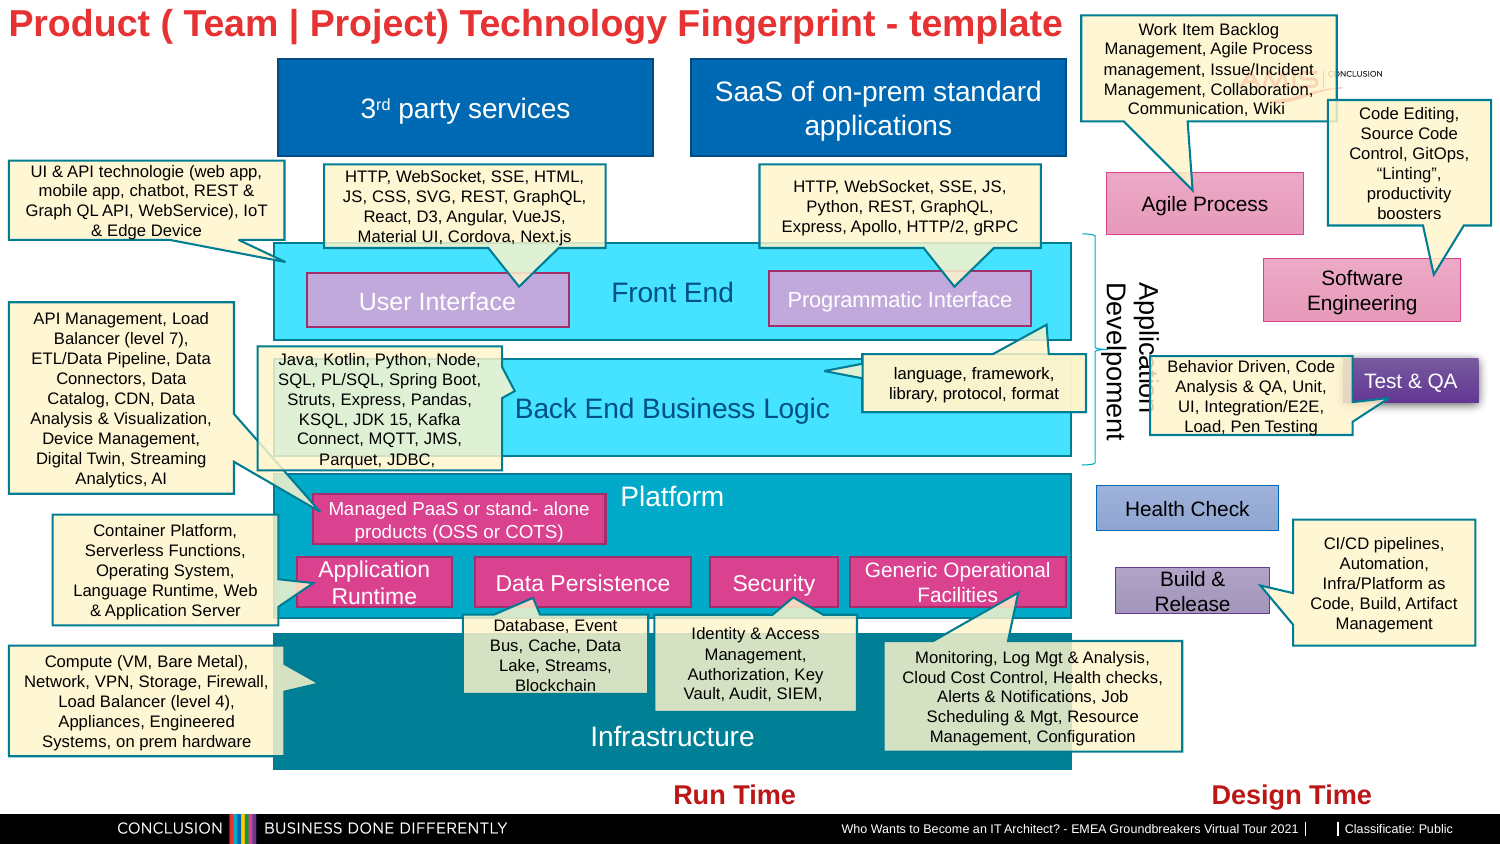

# Product ( Team | Project) Technology Fingerprint - template
Work Item Backlog Management, Agile Process management, Issue/Incident Management, Collaboration, Communication, Wiki
3rd party services
SaaS of on-prem standard applications
Code Editing, Source Code Control, GitOps, “Linting”, productivity boosters
UI & API technologie (web app, mobile app, chatbot, REST & Graph QL API, WebService), IoT & Edge Device
HTTP, WebSocket, SSE, HTML, JS, CSS, SVG, REST, GraphQL, React, D3, Angular, VueJS, Material UI, Cordova, Next.js
HTTP, WebSocket, SSE, JS, Python, REST, GraphQL, Express, Apollo, HTTP/2, gRPC
Agile Process

Front End
Software Engineering
Programmatic Interface
User Interface
API Management, Load Balancer (level 7), ETL/Data Pipeline, Data Connectors, Data Catalog, CDN, Data Analysis & Visualization, Device Management, Digital Twin, Streaming Analytics, AI
Application
Develpoment
Java, Kotlin, Python, Node, SQL, PL/SQL, Spring Boot, Struts, Express, Pandas, KSQL, JDK 15, Kafka Connect, MQTT, JMS, Parquet, JDBC,
language, framework, library, protocol, format
language, framework, library, protocol, format
Behavior Driven, Code Analysis & QA, Unit, UI, Integration/E2E, Load, Pen Testing
Test & QA
Back End Business Logic
Platform

Health Check
Managed PaaS or stand- alone products (OSS or COTS)
Container Platform, Serverless Functions, Operating System, Language Runtime, Web & Application Server
CI/CD pipelines, Automation, Infra/Platform as Code, Build, Artifact Management
Application Runtime
Data Persistence
Security
Generic Operational Facilities
Build & Release
Database, Event Bus, Cache, Data Lake, Streams, Blockchain
Identity & Access Management, Authorization, Key Vault, Audit, SIEM,

Infrastructure
Monitoring, Log Mgt & Analysis, Cloud Cost Control, Health checks, Alerts & Notifications, Job Scheduling & Mgt, Resource Management, Configuration
Compute (VM, Bare Metal), Network, VPN, Storage, Firewall, Load Balancer (level 4), Appliances, Engineered Systems, on prem hardware
Run Time
Design Time
Who Wants to Become an IT Architect? - EMEA Groundbreakers Virtual Tour 2021